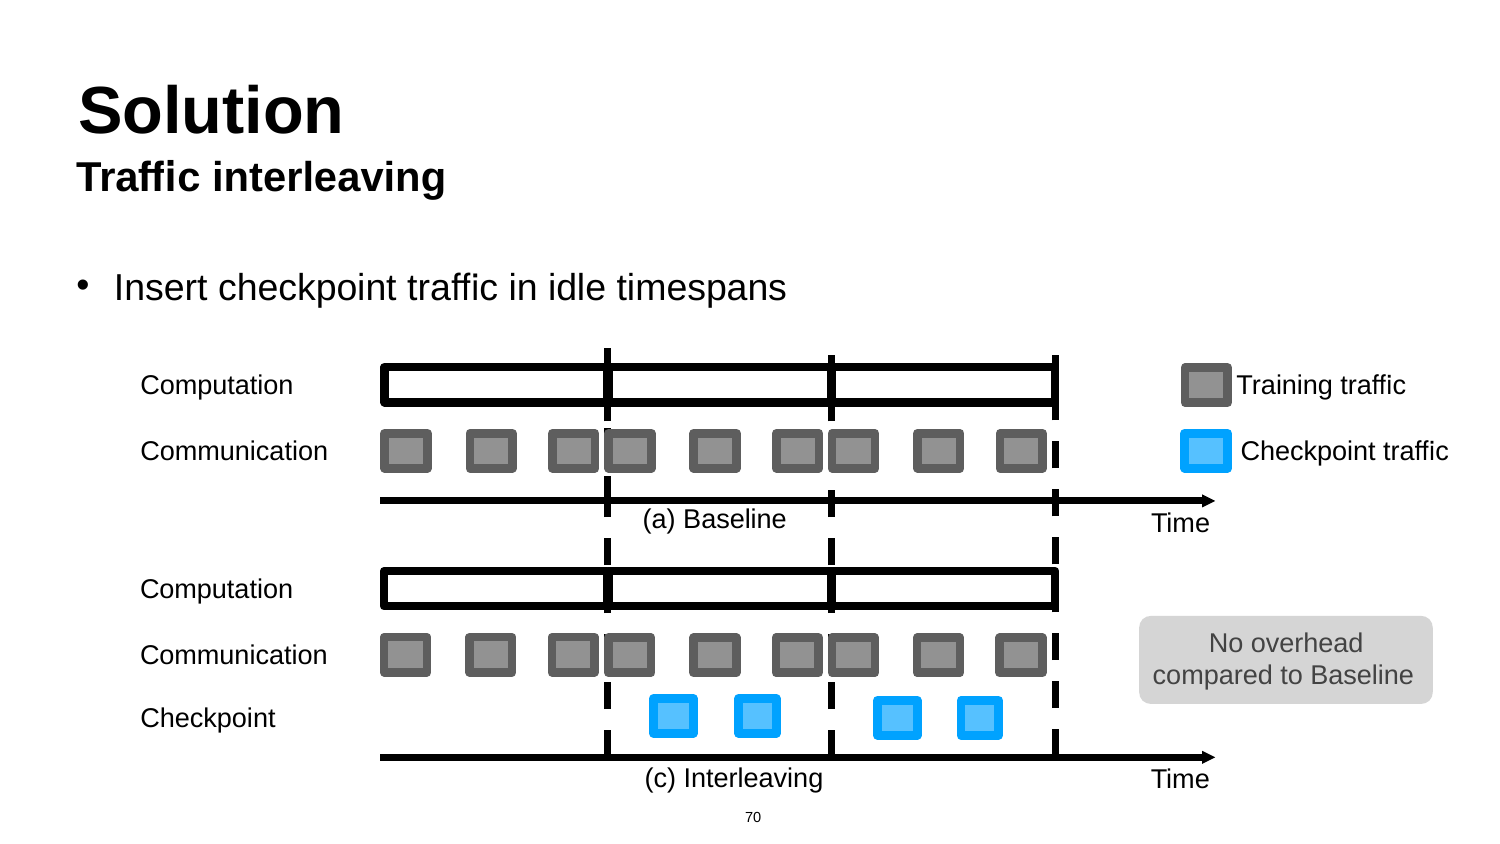

# Solution
Traﬃc interleaving
Insert checkpoint traﬃc in idle timespans

Computation
Training traﬃc
Communication
Checkpoint traﬃc

(a) Baseline
Time
Computation
No overhead compared to Baseline
Communication
Checkpoint

(c) Interleaving
Time
70